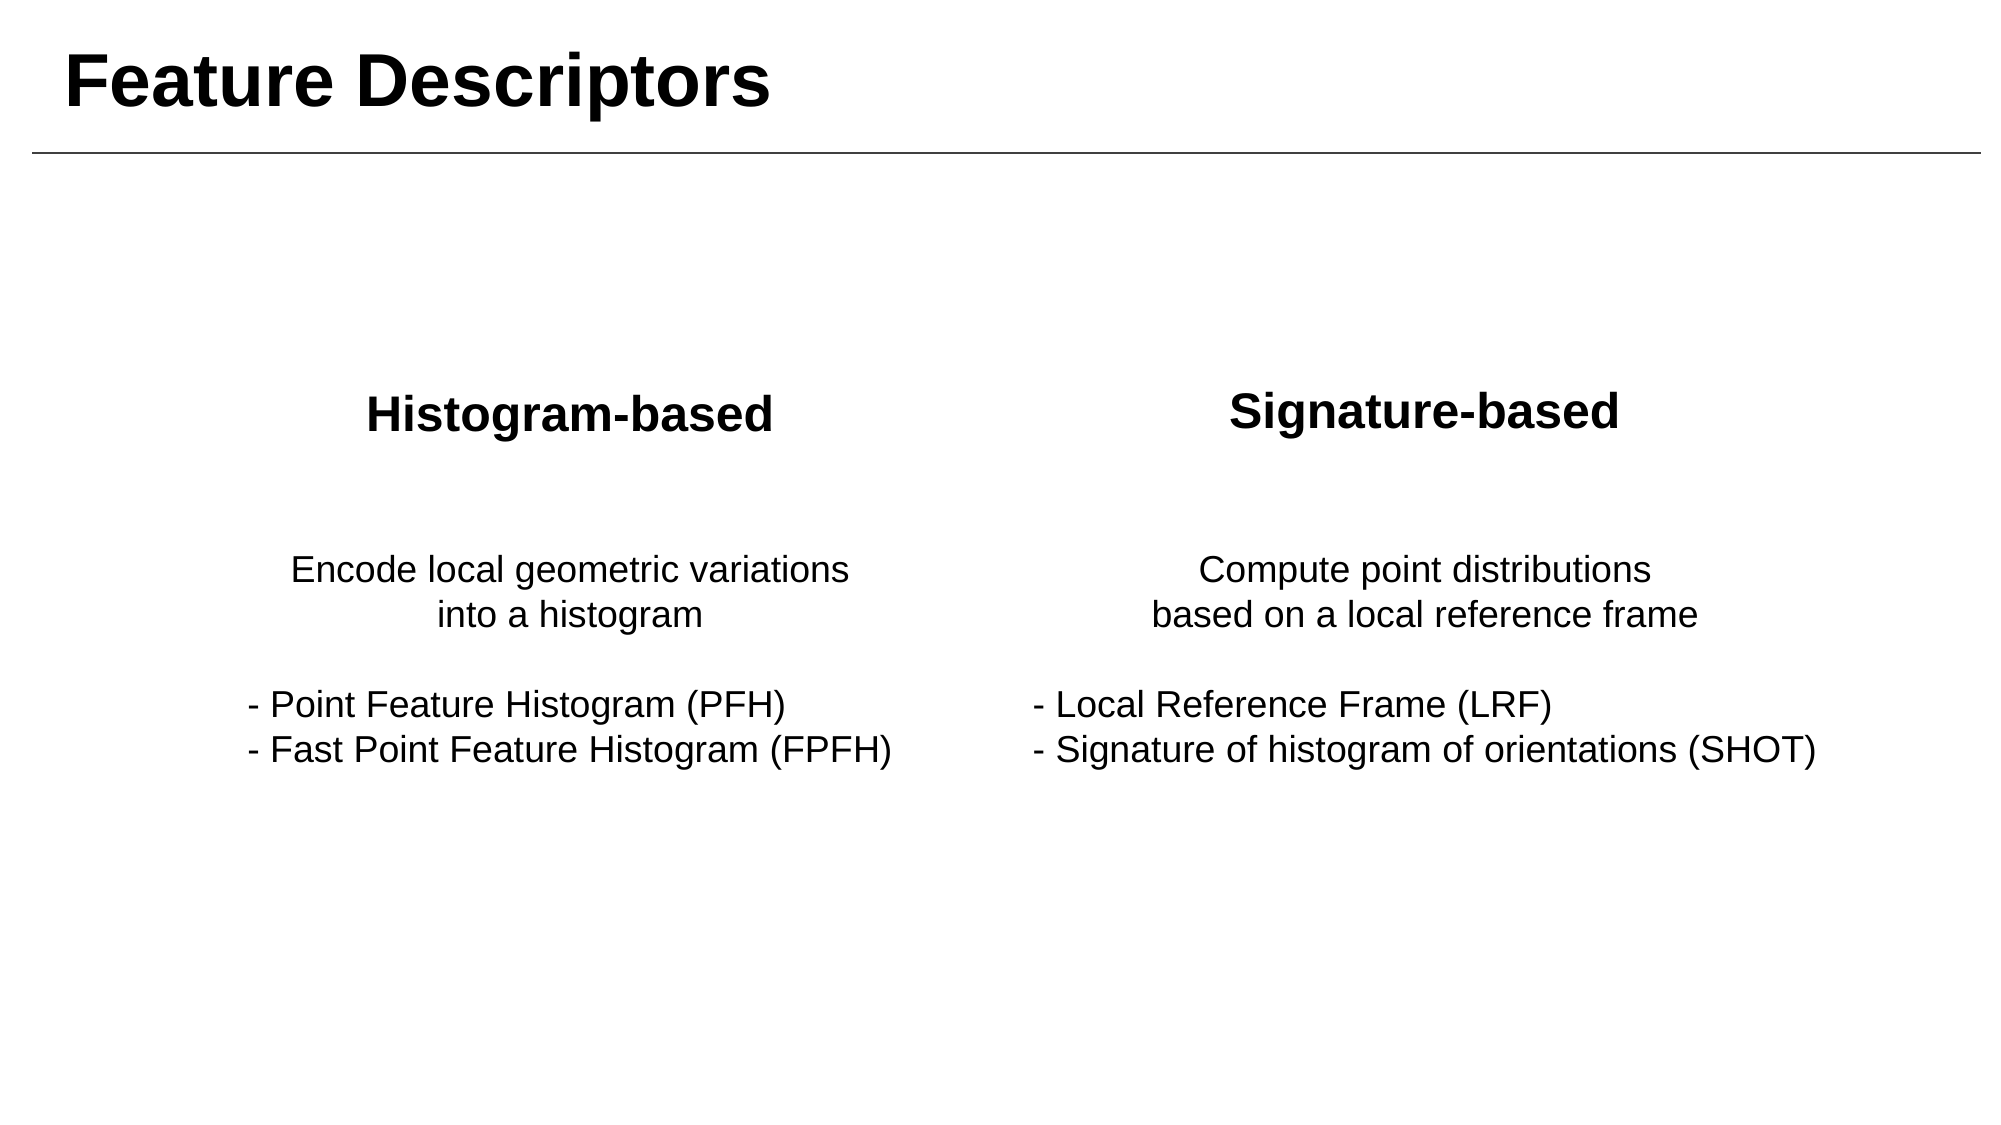

Feature Descriptors
Signature-based
Histogram-based
Encode local geometric variations
into a histogram

- Point Feature Histogram (PFH)
- Fast Point Feature Histogram (FPFH)
Compute point distributions
based on a local reference frame

- Local Reference Frame (LRF)
- Signature of histogram of orientations (SHOT)